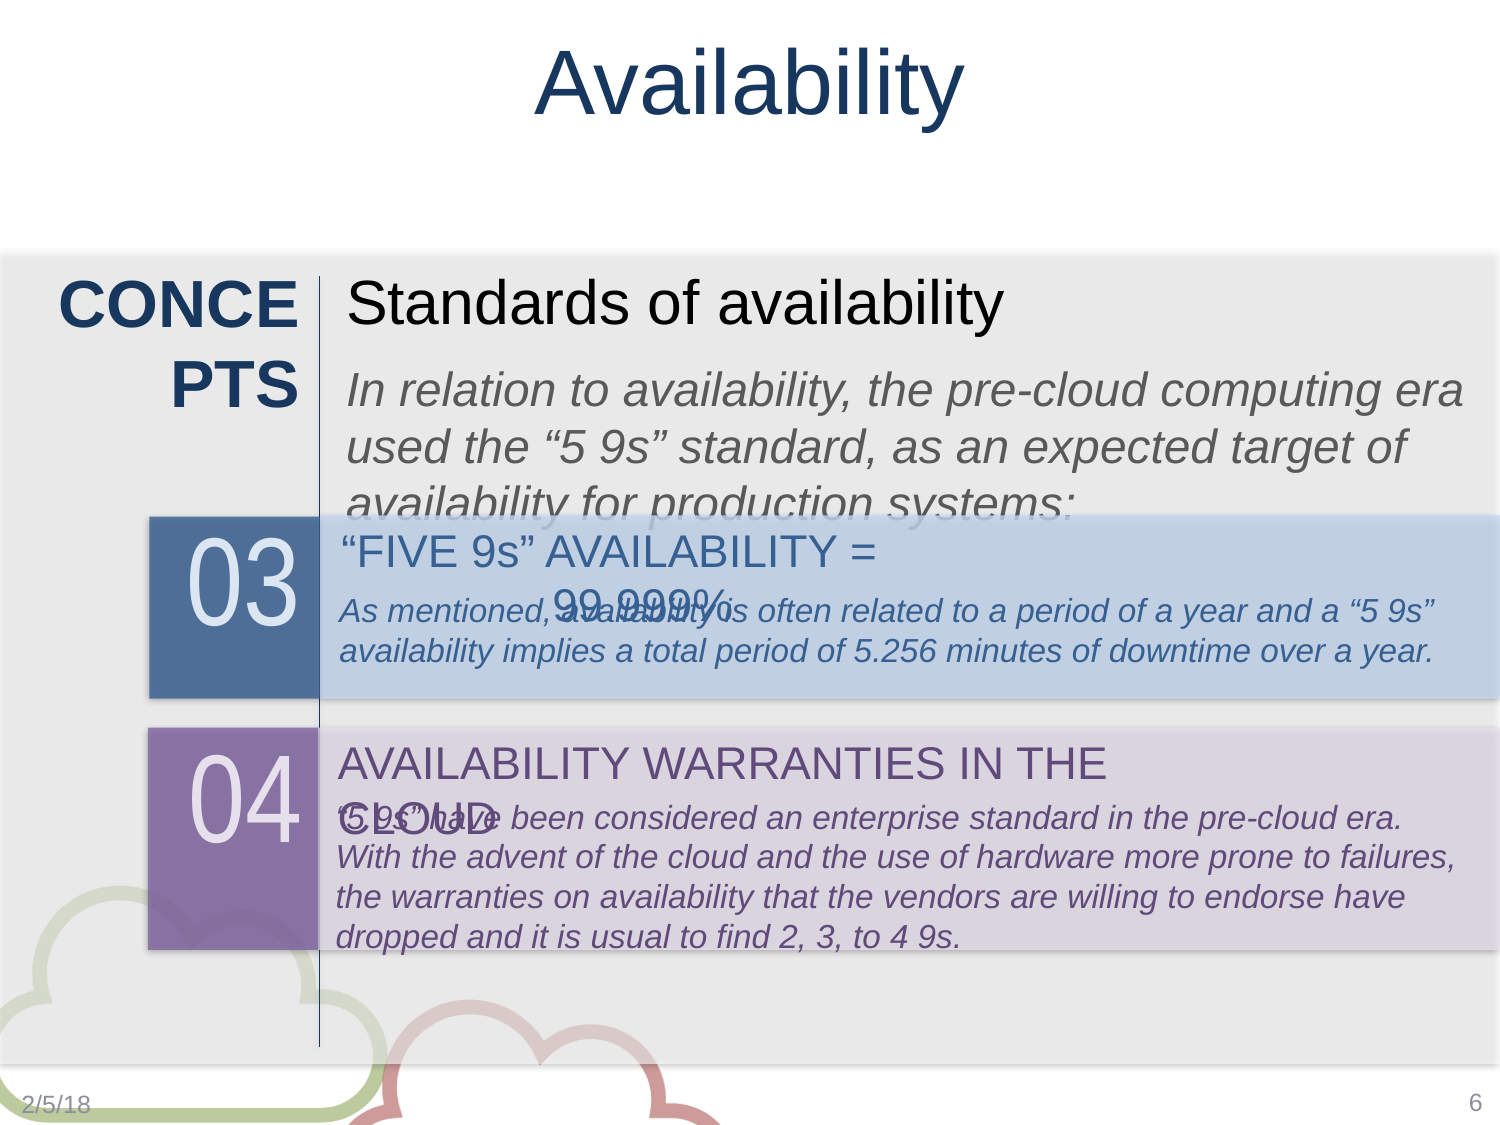

# Availability

CONCEPTS
Standards of availability
In relation to availability, the pre-cloud computing era used the “5 9s” standard, as an expected target of availability for production systems:
03

“FIVE 9s” AVAILABILITY = 99.999%

As mentioned, availability is often related to a period of a year and a “5 9s” availability implies a total period of 5.256 minutes of downtime over a year.
04

AVAILABILITY WARRANTIES IN THE CLOUD
“5 9s” have been considered an enterprise standard in the pre-cloud era. With the advent of the cloud and the use of hardware more prone to failures, the warranties on availability that the vendors are willing to endorse have dropped and it is usual to find 2, 3, to 4 9s.
6
2/5/18